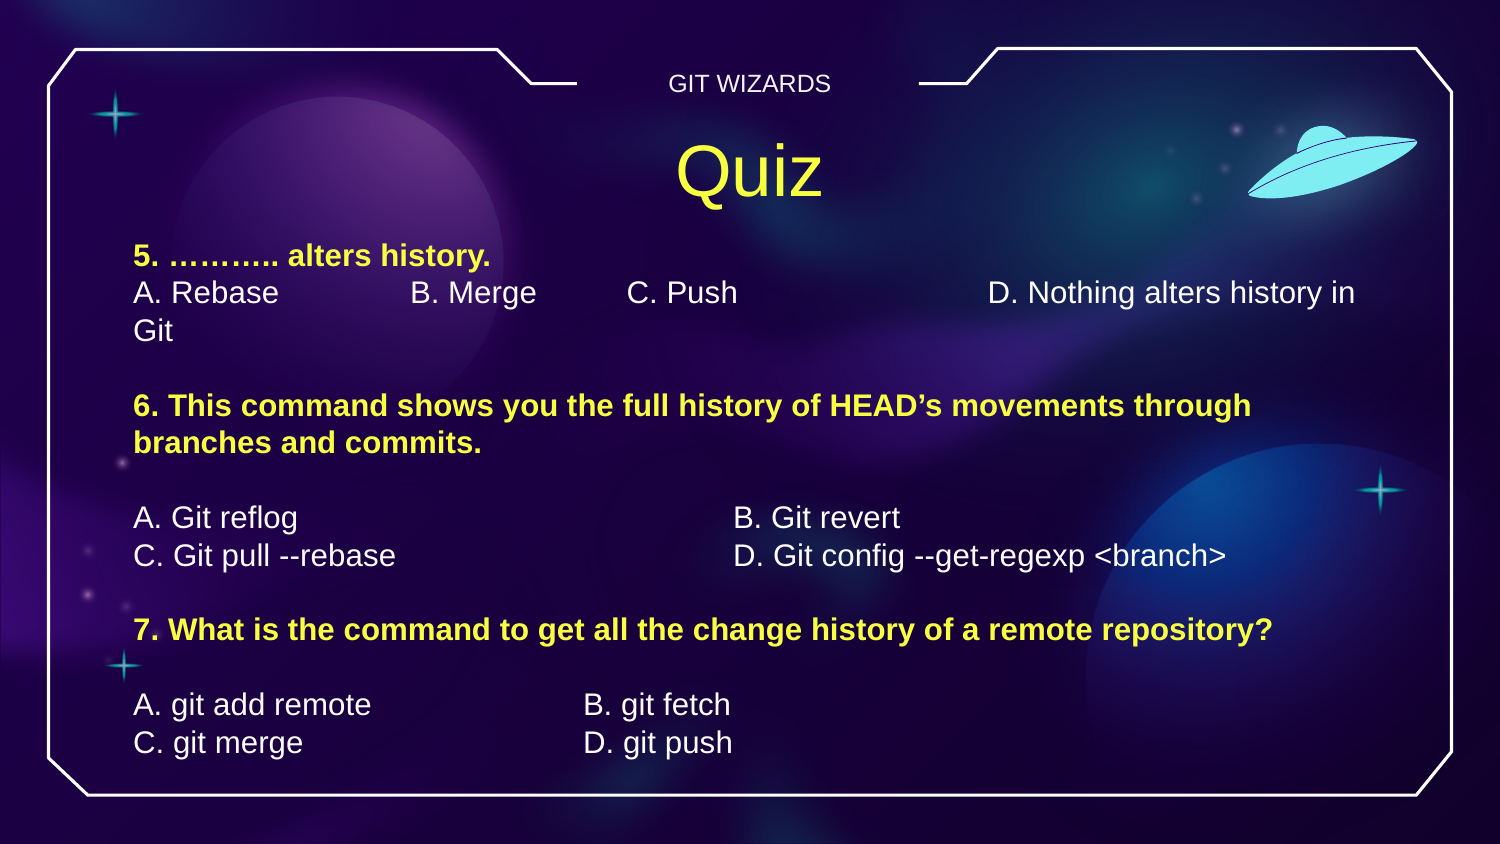

GIT WIZARDS
# Quiz

5. ……….. alters history.
A. Rebase               B. Merge	     C. Push	            D. Nothing alters history in Git

6. This command shows you the full history of HEAD’s movements through branches and commits.

A. Git reflog			B. Git revert
C. Git pull --rebase			D. Git config --get-regexp <branch>

7. What is the command to get all the change history of a remote repository?

A. git add remote 		B. git fetch
C. git merge 		D. git push